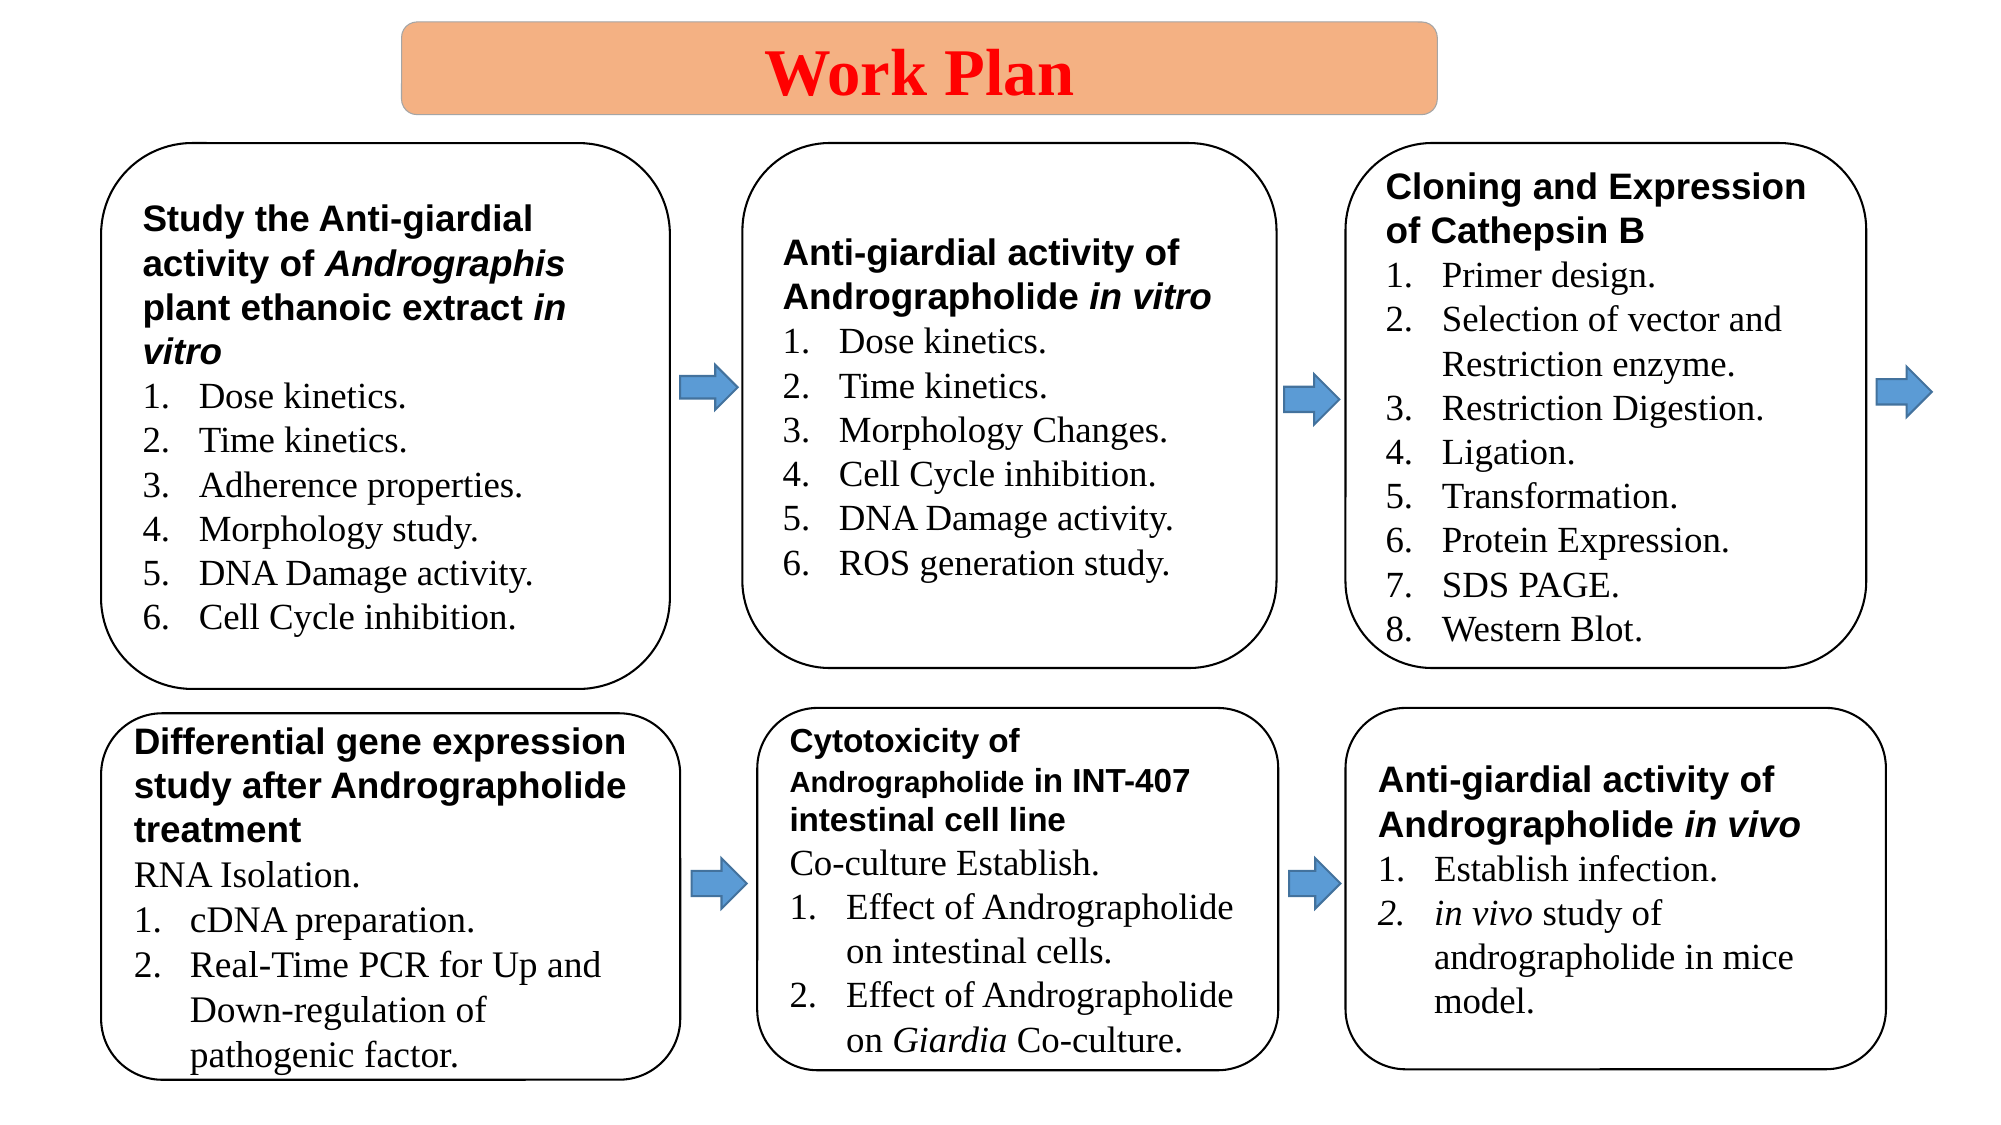

Work Plan
Anti-giardial activity of Andrographolide in vitro
Dose kinetics.
Time kinetics.
Morphology Changes.
Cell Cycle inhibition.
DNA Damage activity.
ROS generation study.
Study the Anti-giardial activity of Andrographis plant ethanoic extract in vitro
Dose kinetics.
Time kinetics.
Adherence properties.
Morphology study.
DNA Damage activity.
Cell Cycle inhibition.

Cloning and Expression of Cathepsin B
Primer design.
Selection of vector and Restriction enzyme.
Restriction Digestion.
Ligation.
Transformation.
Protein Expression.
SDS PAGE.
Western Blot.

Cytotoxicity of Andrographolide in INT-407 intestinal cell line
Co-culture Establish.
Effect of Andrographolide on intestinal cells.
Effect of Andrographolide on Giardia Co-culture.
Anti-giardial activity of Andrographolide in vivo
Establish infection.
in vivo study of andrographolide in mice model.
Differential gene expression study after Andrographolide treatment
RNA Isolation.
cDNA preparation.
Real-Time PCR for Up and Down-regulation of pathogenic factor.